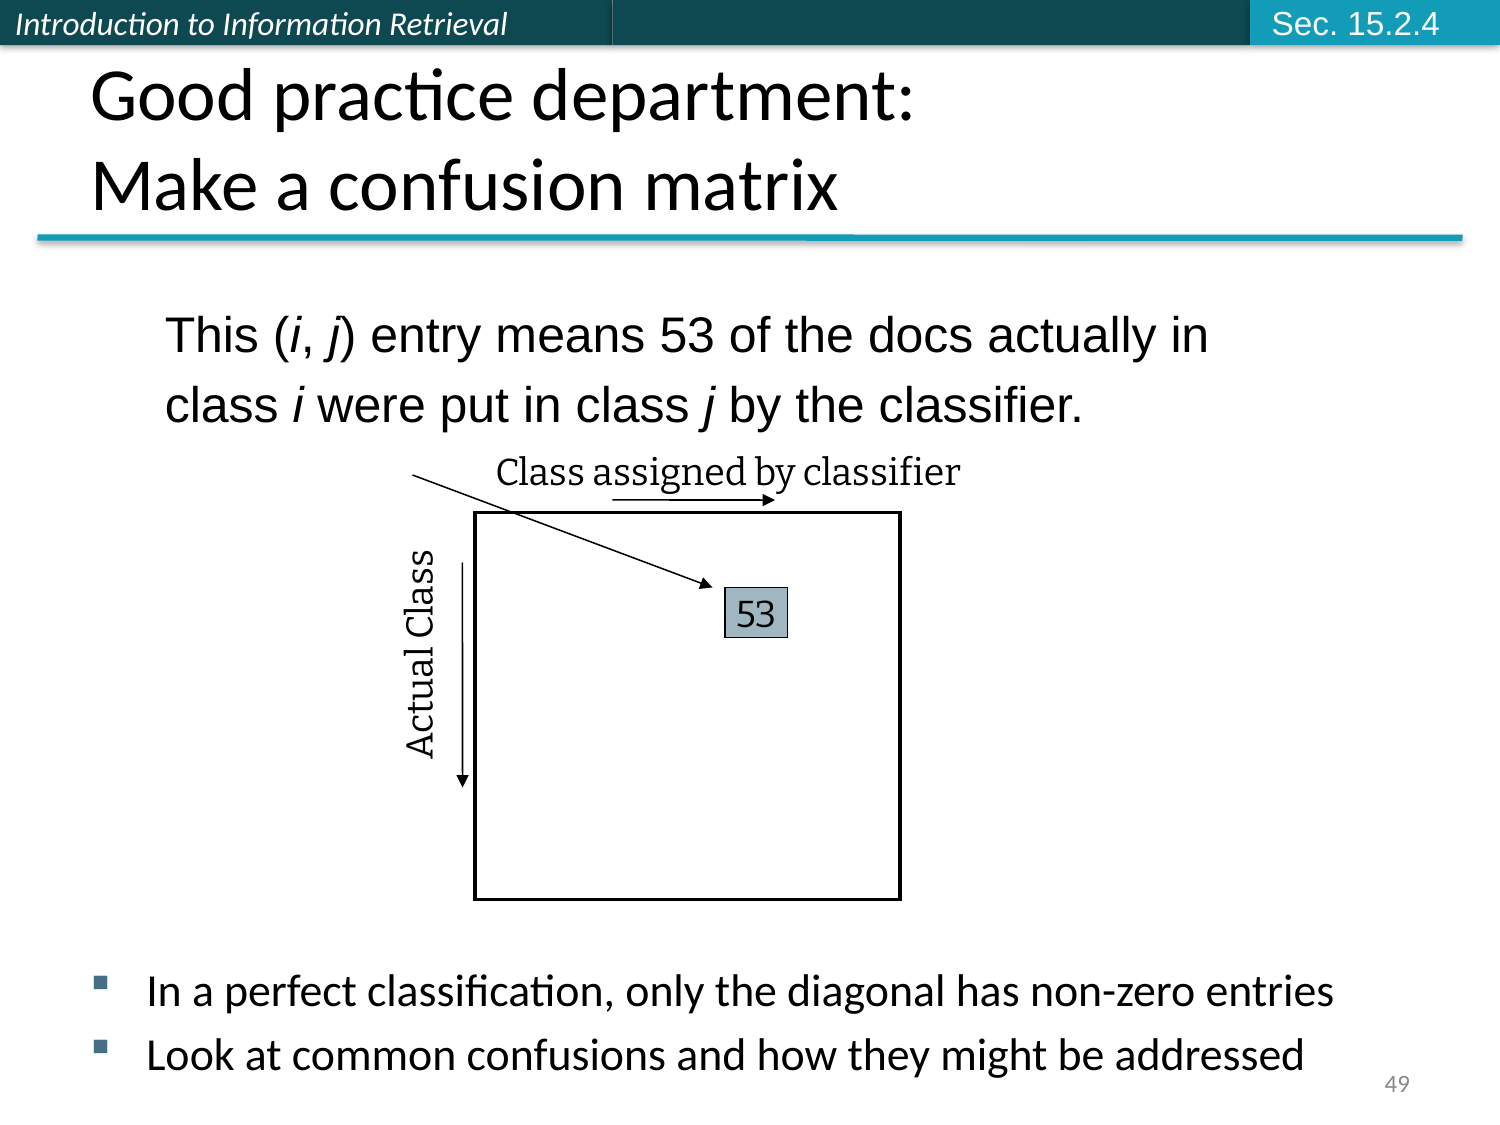

Sec. 15.2.4
# Good practice department: Make a confusion matrix
This (i, j) entry means 53 of the docs actually in
class i were put in class j by the classifier.
Class assigned by classifier

Actual Class

53

In a perfect classification, only the diagonal has non-zero entries
Look at common confusions and how they might be addressed
49